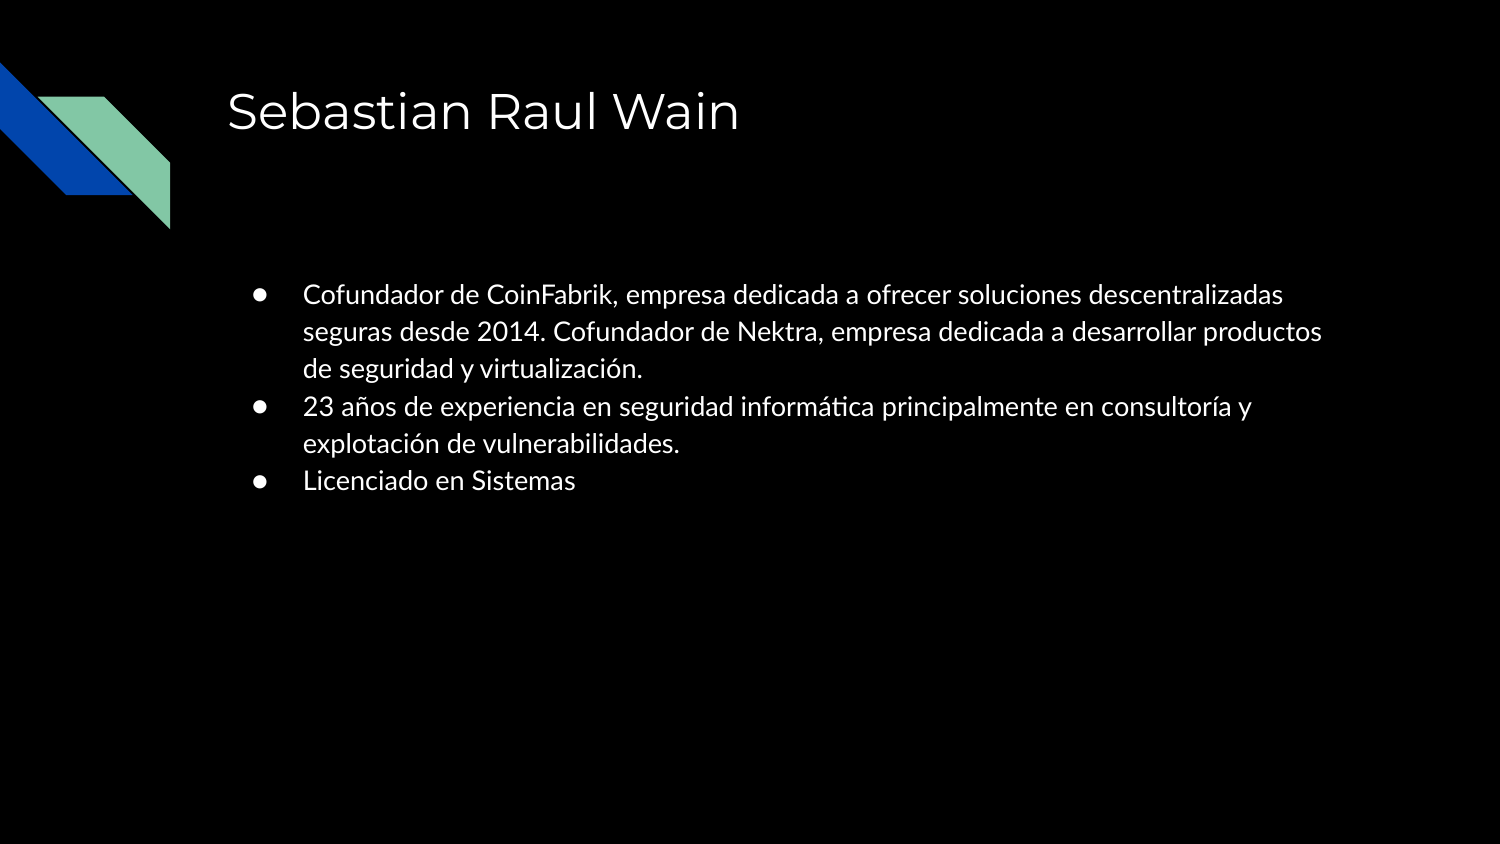

# Sebastian Raul Wain
Cofundador de CoinFabrik, empresa dedicada a ofrecer soluciones descentralizadas seguras desde 2014. Cofundador de Nektra, empresa dedicada a desarrollar productos de seguridad y virtualización.
23 años de experiencia en seguridad informática principalmente en consultoría y explotación de vulnerabilidades.
Licenciado en Sistemas